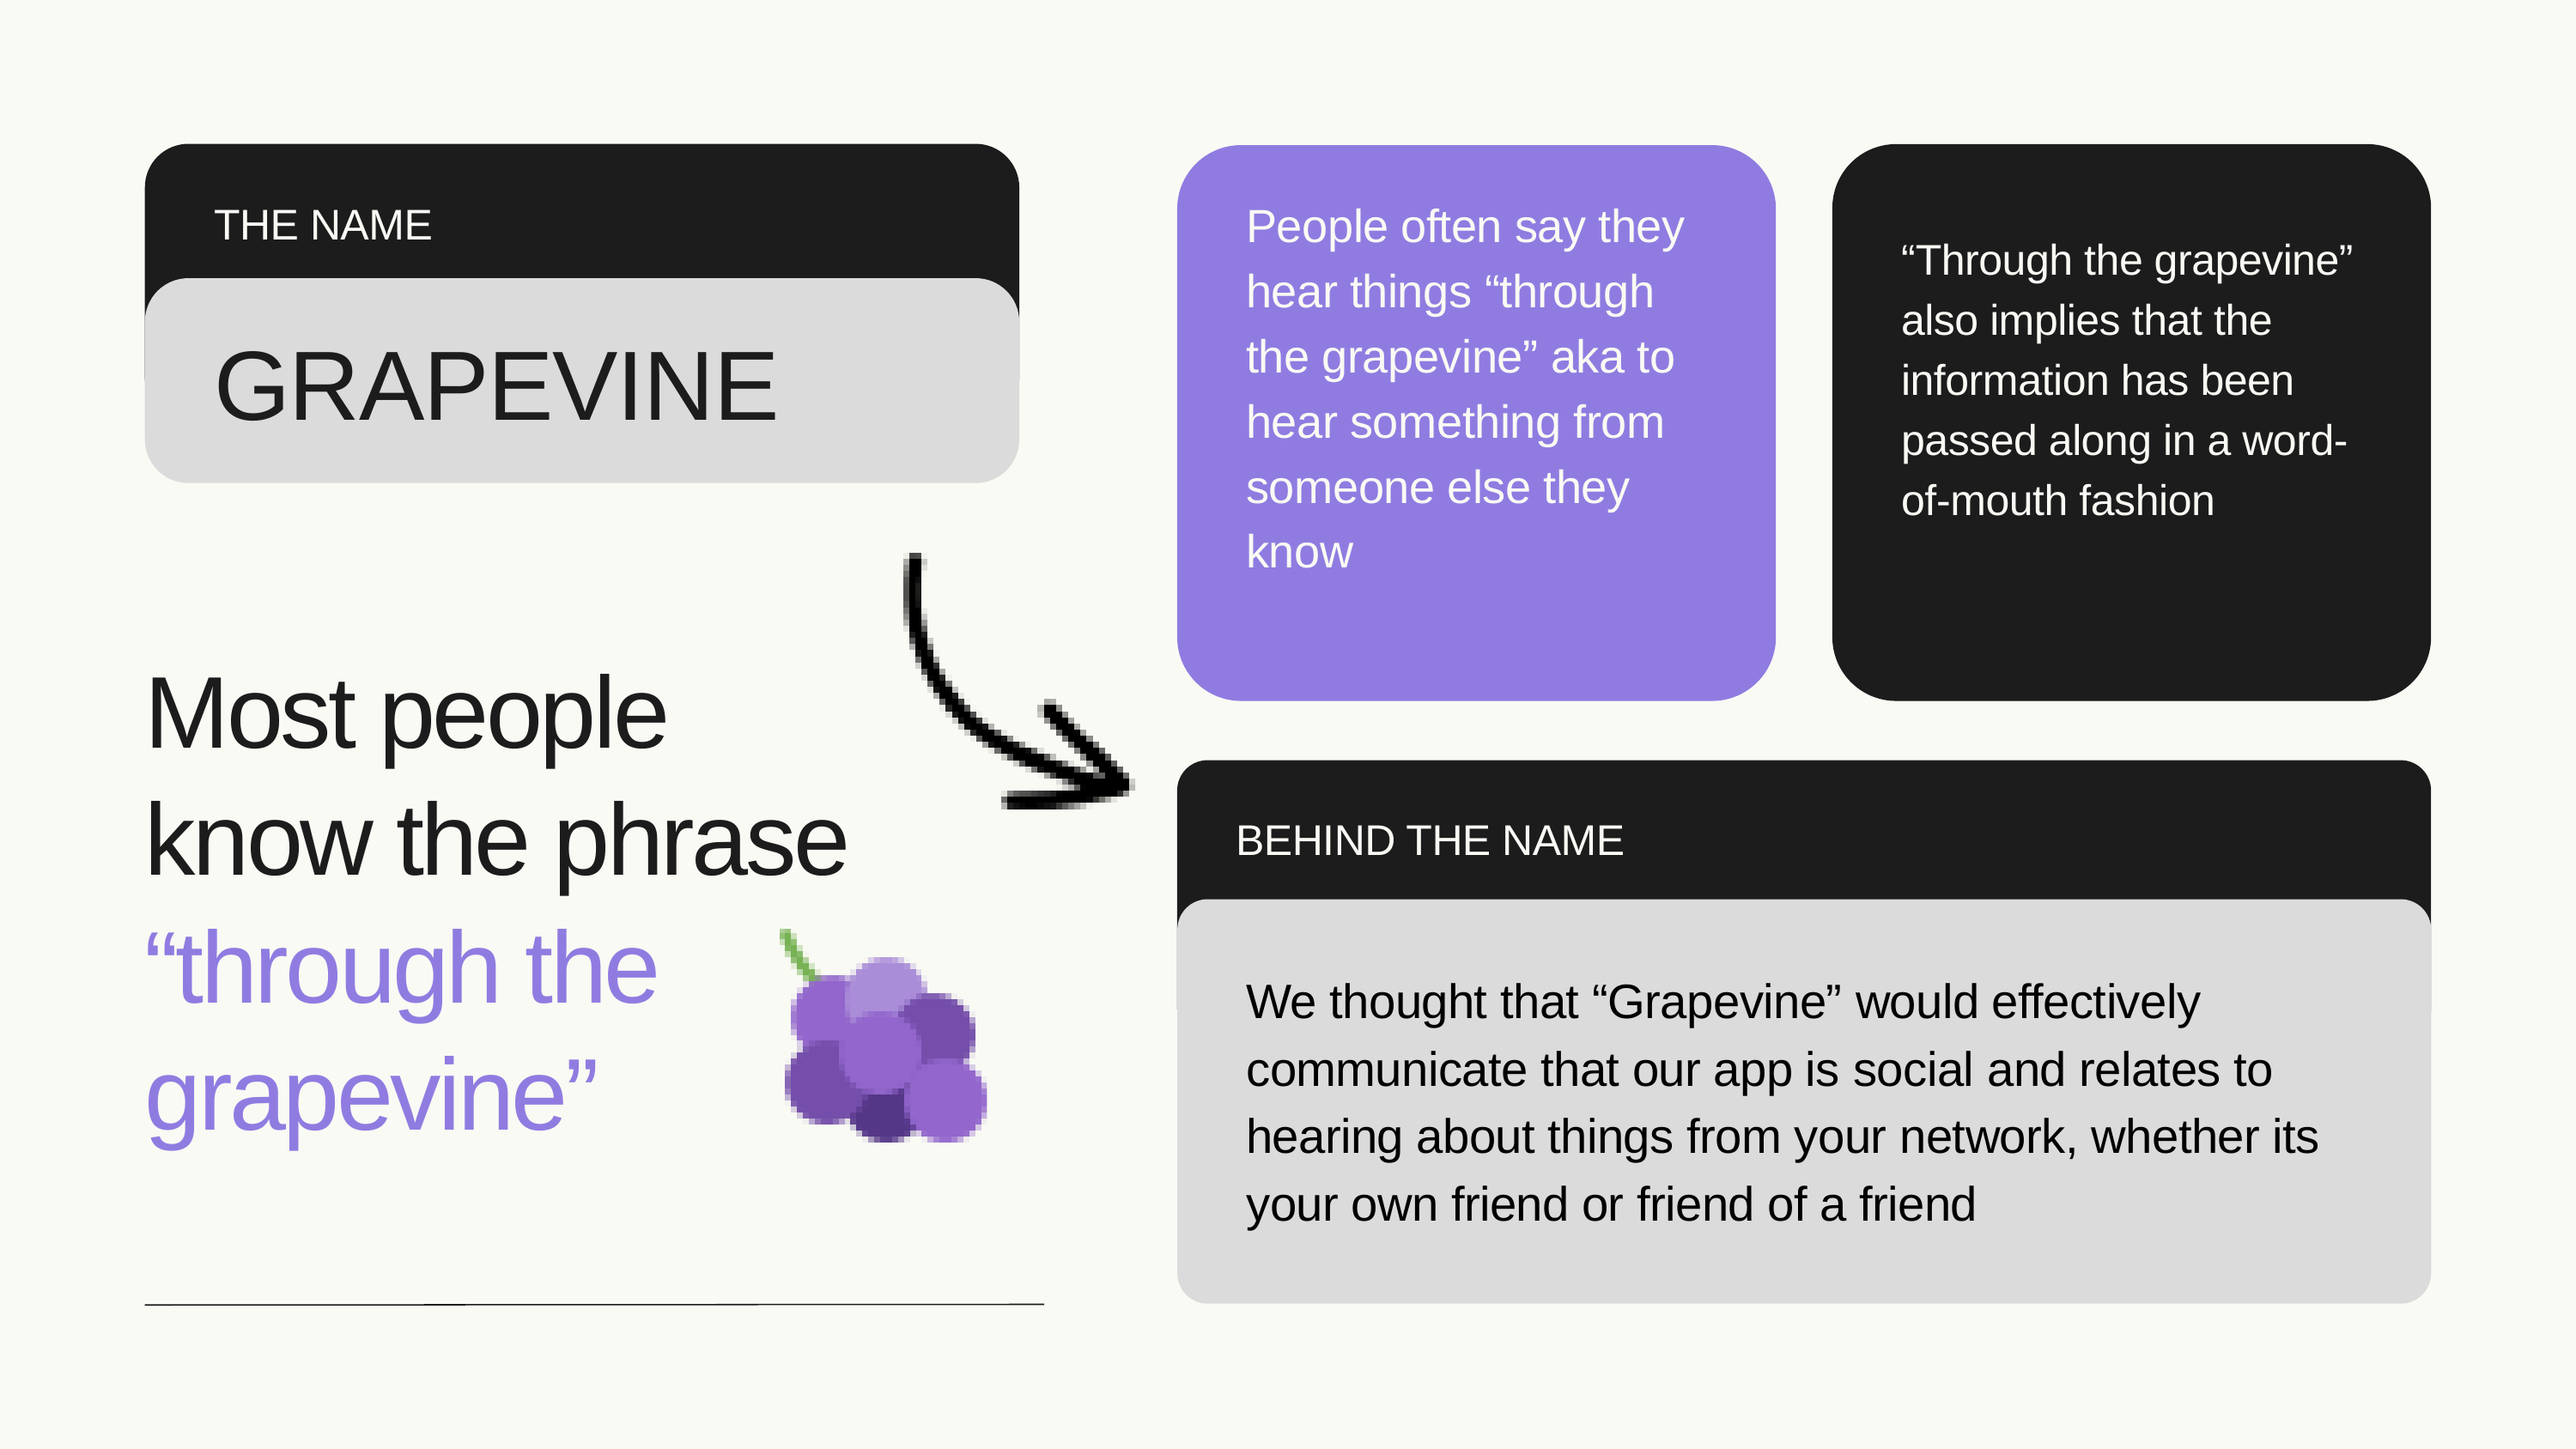

People often say they hear things “through the grapevine” aka to hear something from someone else they know
THE NAME
“Through the grapevine” also implies that the information has been passed along in a word-of-mouth fashion

GRAPEVINE

Most people
know the phrase “through the grapevine”

BEHIND THE NAME

We thought that “Grapevine” would effectively communicate that our app is social and relates to hearing about things from your network, whether its your own friend or friend of a friend